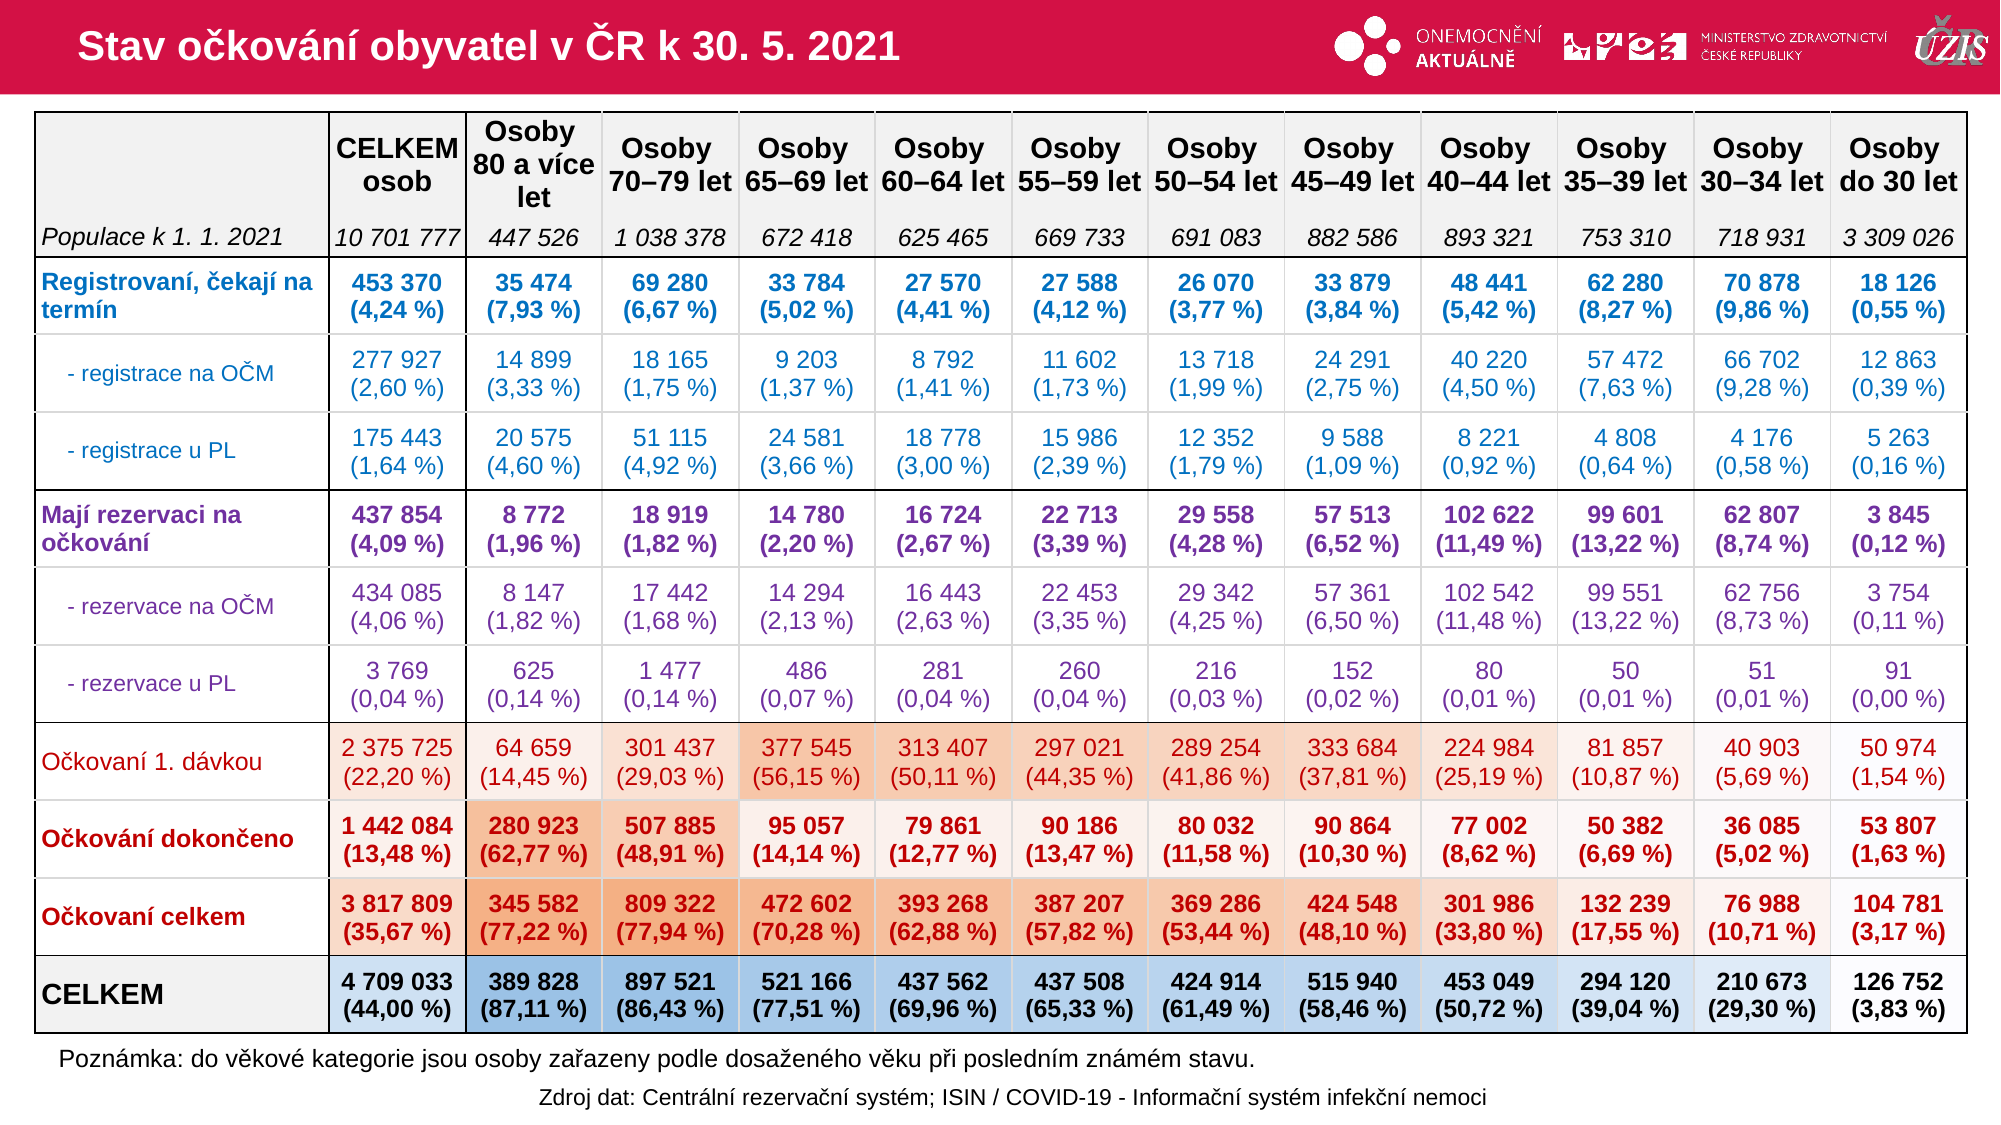

# Stav očkování obyvatel v ČR k 30. 5. 2021
|  | CELKEM osob | Osoby 80 a více let | Osoby 70–79 let | Osoby 65–69 let | Osoby 60–64 let | Osoby 55–59 let | Osoby 50–54 let | Osoby 45–49 let | Osoby 40–44 let | Osoby 35–39 let | Osoby 30–34 let | Osoby do 30 let |
| --- | --- | --- | --- | --- | --- | --- | --- | --- | --- | --- | --- | --- |
| Populace k 1. 1. 2021 | 10 701 777 | 447 526 | 1 038 378 | 672 418 | 625 465 | 669 733 | 691 083 | 882 586 | 893 321 | 753 310 | 718 931 | 3 309 026 |
| Registrovaní, čekají na termín | 453 370 (4,24 %) | 35 474 (7,93 %) | 69 280 (6,67 %) | 33 784 (5,02 %) | 27 570 (4,41 %) | 27 588 (4,12 %) | 26 070 (3,77 %) | 33 879 (3,84 %) | 48 441 (5,42 %) | 62 280 (8,27 %) | 70 878 (9,86 %) | 18 126 (0,55 %) |
| - registrace na OČM | 277 927 (2,60 %) | 14 899 (3,33 %) | 18 165 (1,75 %) | 9 203 (1,37 %) | 8 792 (1,41 %) | 11 602 (1,73 %) | 13 718 (1,99 %) | 24 291 (2,75 %) | 40 220 (4,50 %) | 57 472 (7,63 %) | 66 702 (9,28 %) | 12 863 (0,39 %) |
| - registrace u PL | 175 443 (1,64 %) | 20 575 (4,60 %) | 51 115 (4,92 %) | 24 581 (3,66 %) | 18 778 (3,00 %) | 15 986 (2,39 %) | 12 352 (1,79 %) | 9 588 (1,09 %) | 8 221 (0,92 %) | 4 808 (0,64 %) | 4 176 (0,58 %) | 5 263 (0,16 %) |
| Mají rezervaci na očkování | 437 854 (4,09 %) | 8 772 (1,96 %) | 18 919 (1,82 %) | 14 780 (2,20 %) | 16 724 (2,67 %) | 22 713 (3,39 %) | 29 558 (4,28 %) | 57 513 (6,52 %) | 102 622 (11,49 %) | 99 601 (13,22 %) | 62 807 (8,74 %) | 3 845 (0,12 %) |
| - rezervace na OČM | 434 085 (4,06 %) | 8 147 (1,82 %) | 17 442 (1,68 %) | 14 294 (2,13 %) | 16 443 (2,63 %) | 22 453 (3,35 %) | 29 342 (4,25 %) | 57 361 (6,50 %) | 102 542 (11,48 %) | 99 551 (13,22 %) | 62 756 (8,73 %) | 3 754 (0,11 %) |
| - rezervace u PL | 3 769 (0,04 %) | 625 (0,14 %) | 1 477 (0,14 %) | 486 (0,07 %) | 281 (0,04 %) | 260 (0,04 %) | 216 (0,03 %) | 152 (0,02 %) | 80 (0,01 %) | 50 (0,01 %) | 51 (0,01 %) | 91 (0,00 %) |
| Očkovaní 1. dávkou | 2 375 725 (22,20 %) | 64 659 (14,45 %) | 301 437 (29,03 %) | 377 545 (56,15 %) | 313 407 (50,11 %) | 297 021 (44,35 %) | 289 254 (41,86 %) | 333 684 (37,81 %) | 224 984 (25,19 %) | 81 857 (10,87 %) | 40 903 (5,69 %) | 50 974 (1,54 %) |
| Očkování dokončeno | 1 442 084 (13,48 %) | 280 923 (62,77 %) | 507 885 (48,91 %) | 95 057 (14,14 %) | 79 861 (12,77 %) | 90 186 (13,47 %) | 80 032 (11,58 %) | 90 864 (10,30 %) | 77 002 (8,62 %) | 50 382 (6,69 %) | 36 085 (5,02 %) | 53 807 (1,63 %) |
| Očkovaní celkem | 3 817 809 (35,67 %) | 345 582 (77,22 %) | 809 322 (77,94 %) | 472 602 (70,28 %) | 393 268 (62,88 %) | 387 207 (57,82 %) | 369 286 (53,44 %) | 424 548 (48,10 %) | 301 986 (33,80 %) | 132 239 (17,55 %) | 76 988 (10,71 %) | 104 781 (3,17 %) |
| CELKEM | 4 709 033 (44,00 %) | 389 828 (87,11 %) | 897 521 (86,43 %) | 521 166 (77,51 %) | 437 562 (69,96 %) | 437 508 (65,33 %) | 424 914 (61,49 %) | 515 940 (58,46 %) | 453 049 (50,72 %) | 294 120 (39,04 %) | 210 673 (29,30 %) | 126 752 (3,83 %) |
|  |  |  |  |  |  |  |  |  |  |  |  |
| --- | --- | --- | --- | --- | --- | --- | --- | --- | --- | --- | --- |
|  |  |  |  |  |  |  |  |  |  |  |  |
|  |  |  |  |  |  |  |  |  |  |  |  |
|  |  |  |  |  |  |  |  |  |  |  |  |
Poznámka: do věkové kategorie jsou osoby zařazeny podle dosaženého věku při posledním známém stavu.
Zdroj dat: Centrální rezervační systém; ISIN / COVID-19 - Informační systém infekční nemoci